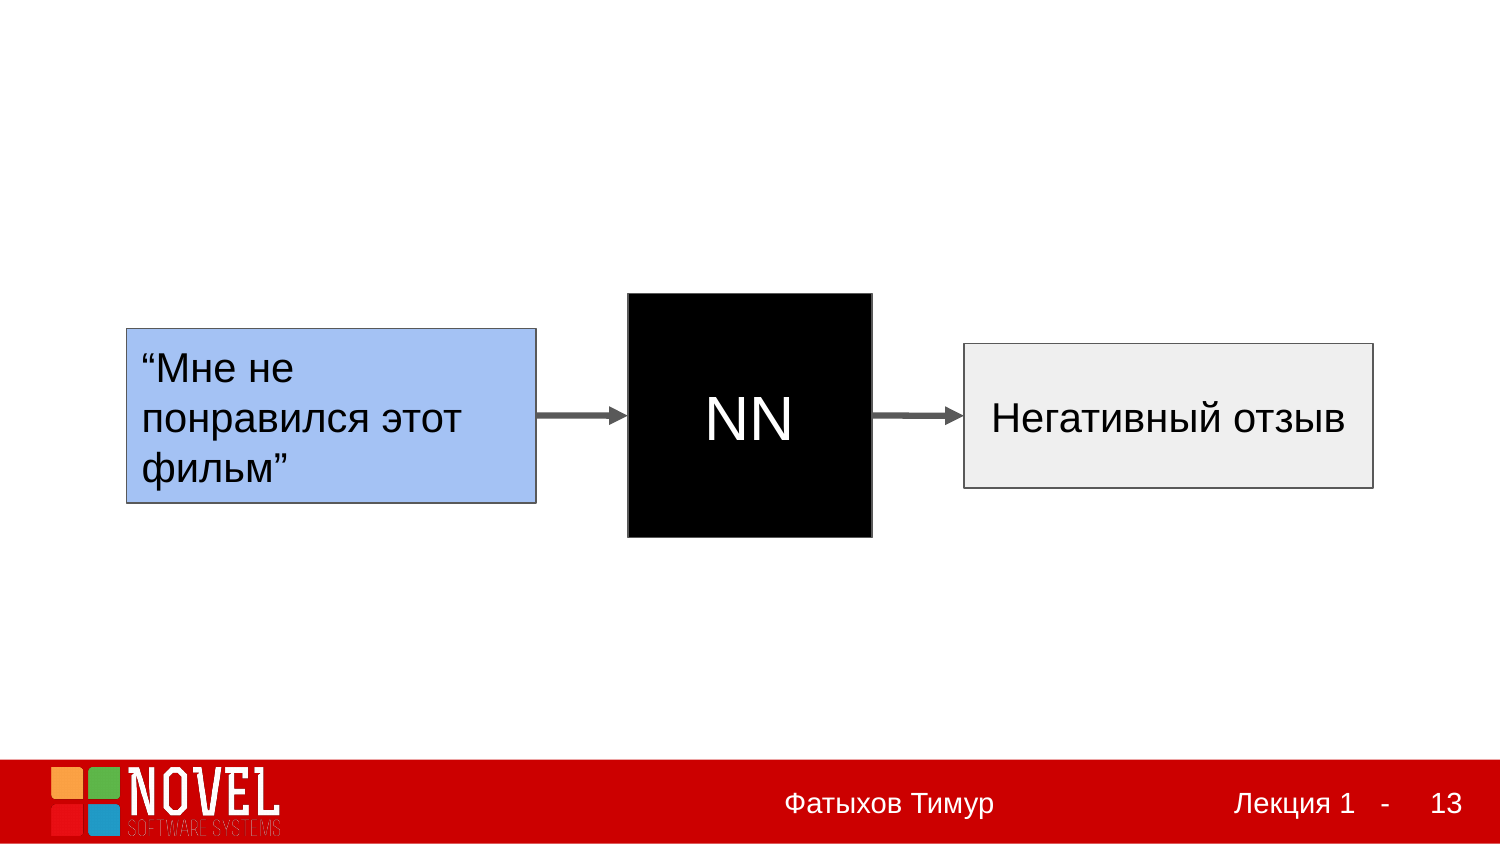

NN
“Мне не понравился этот фильм”
Негативный отзыв
13